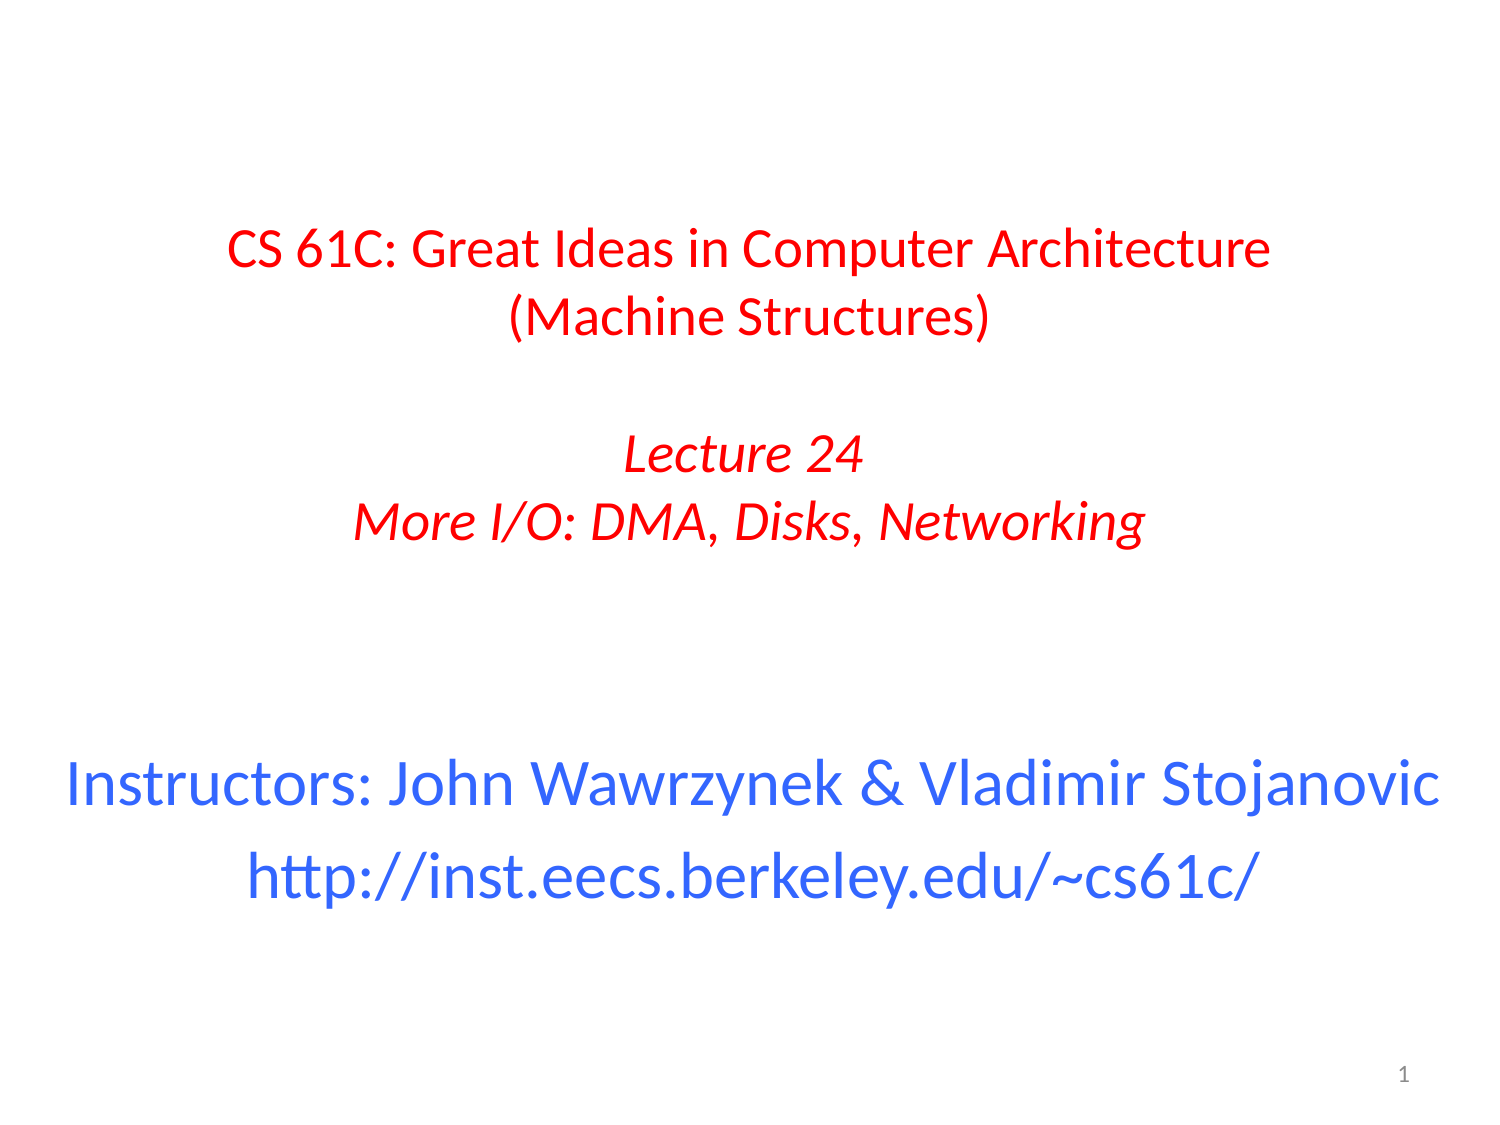

# CS 61C: Great Ideas in Computer Architecture (Machine Structures) Lecture 24 More I/O: DMA, Disks, Networking

Instructors: John Wawrzynek & Vladimir Stojanovic
http://inst.eecs.berkeley.edu/~cs61c/
1